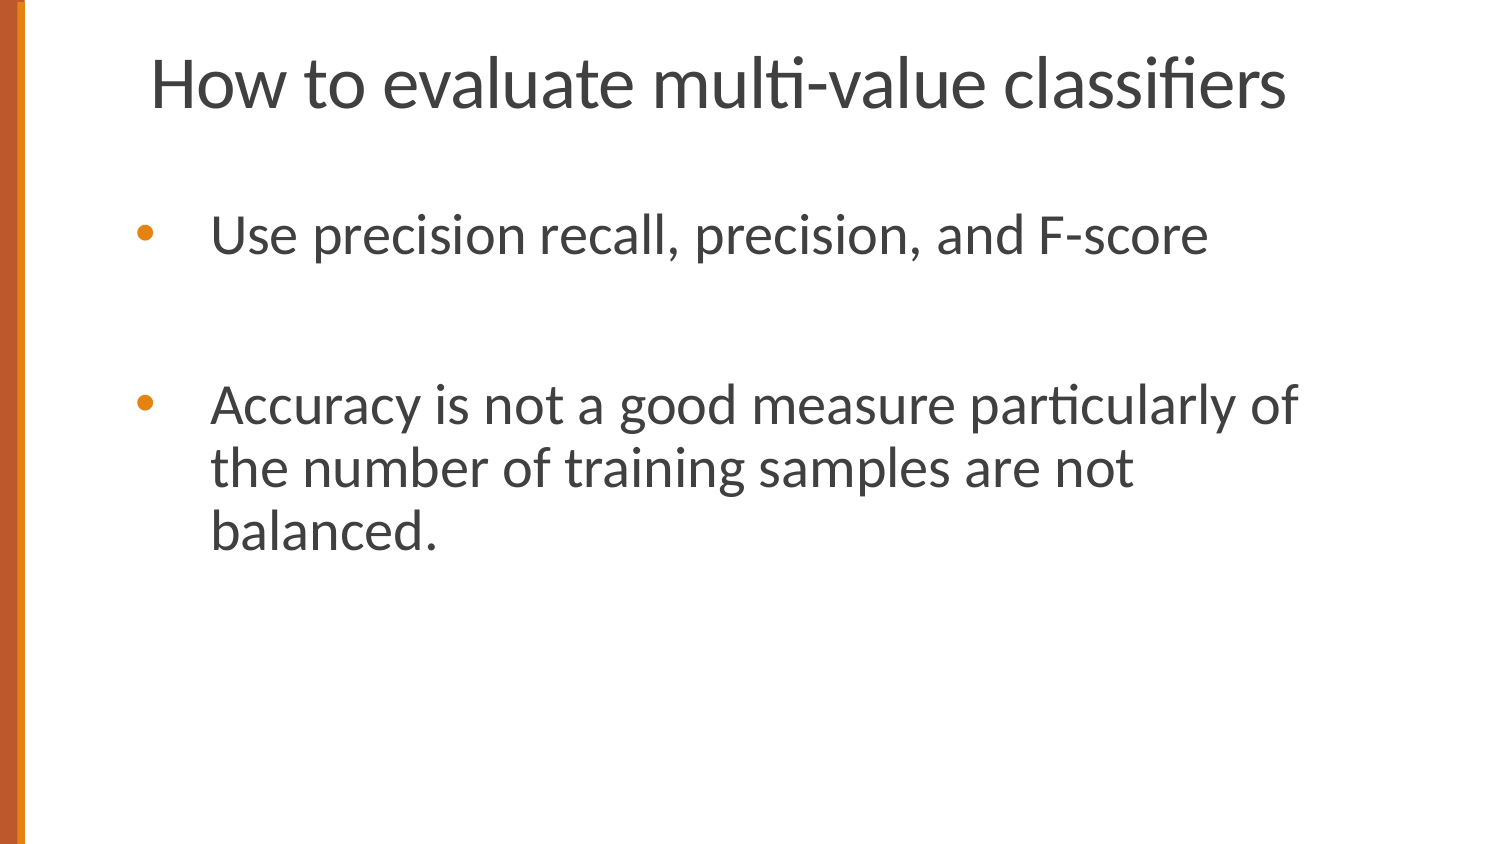

# How to evaluate multi-value classifiers
Use precision recall, precision, and F-score

Accuracy is not a good measure particularly of the number of training samples are not balanced.